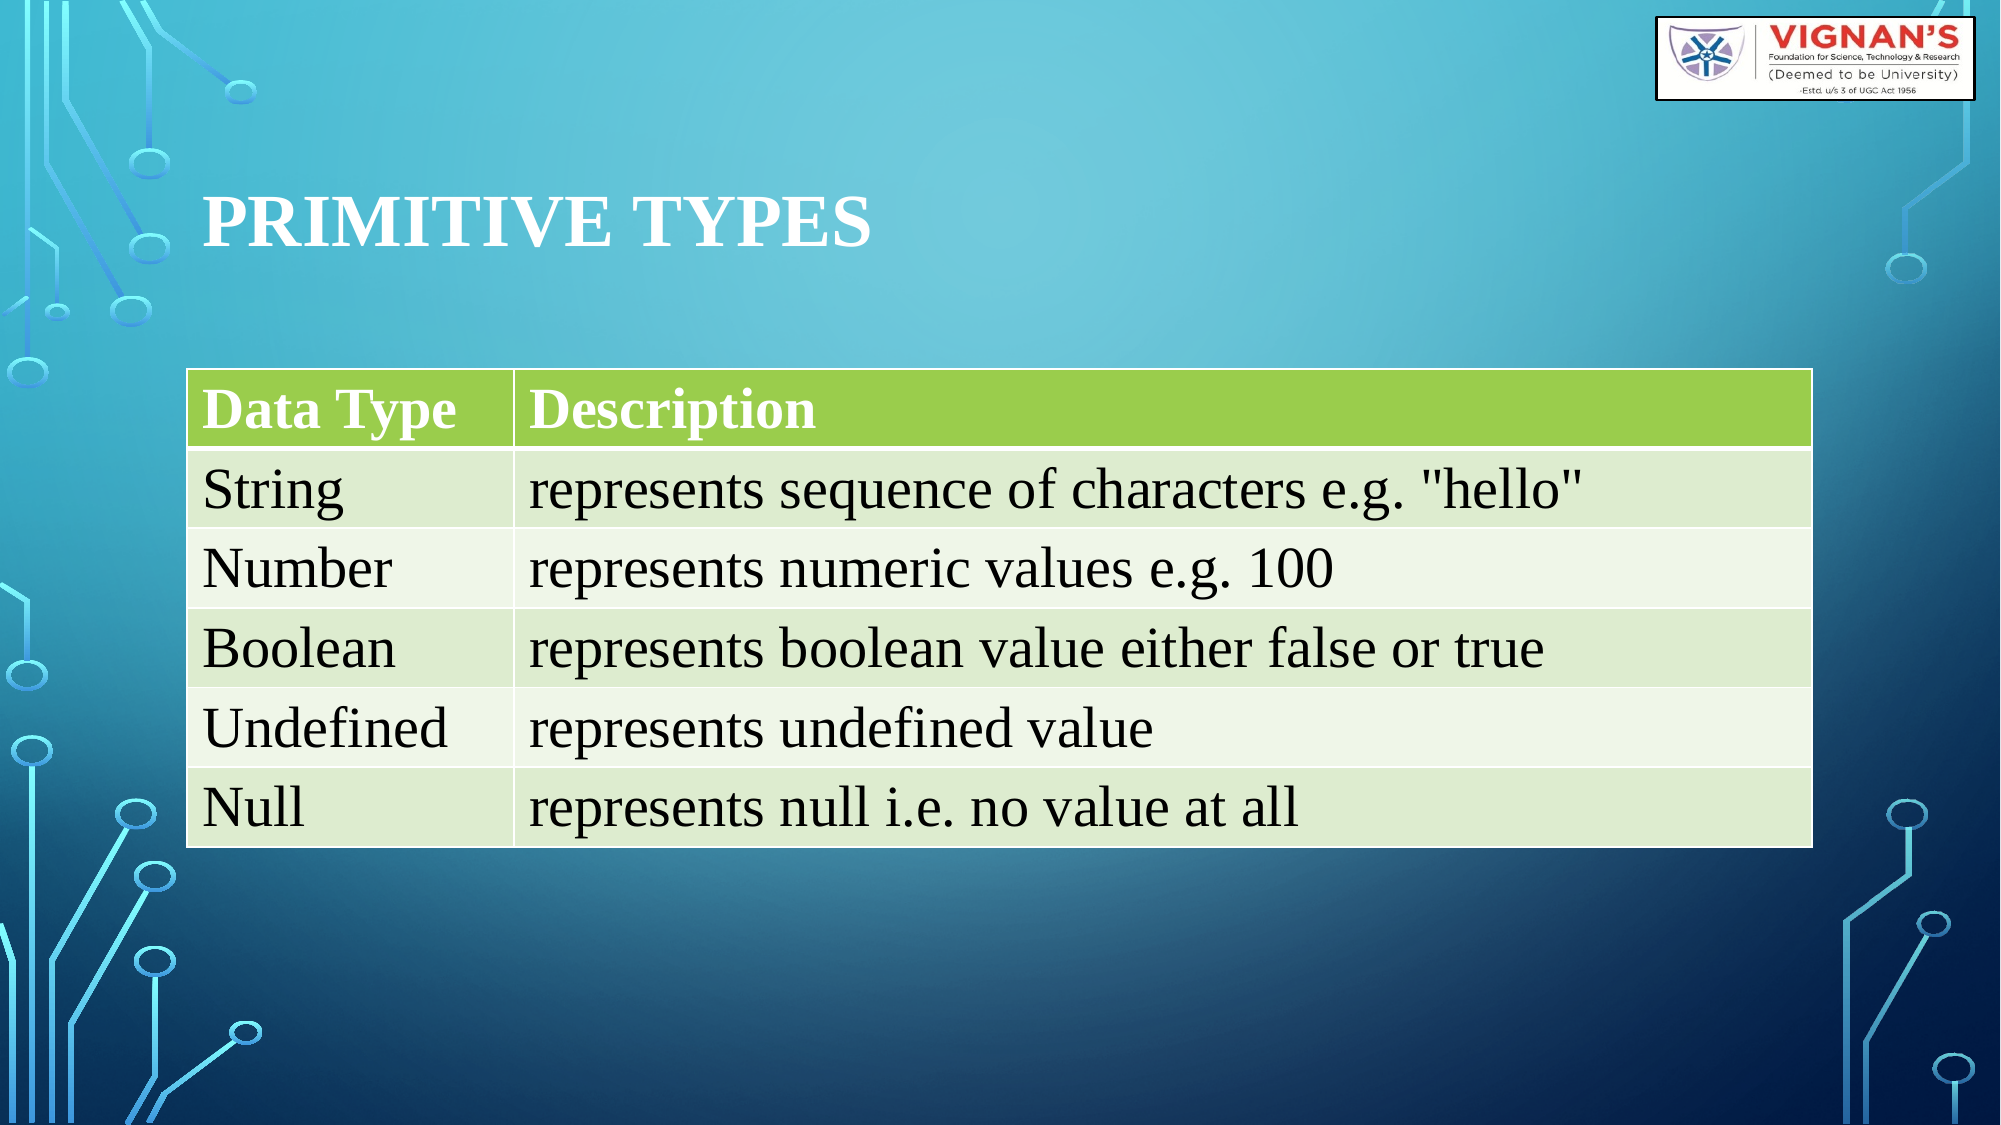

# Primitive types
| Data Type | Description |
| --- | --- |
| String | represents sequence of characters e.g. "hello" |
| Number | represents numeric values e.g. 100 |
| Boolean | represents boolean value either false or true |
| Undefined | represents undefined value |
| Null | represents null i.e. no value at all |